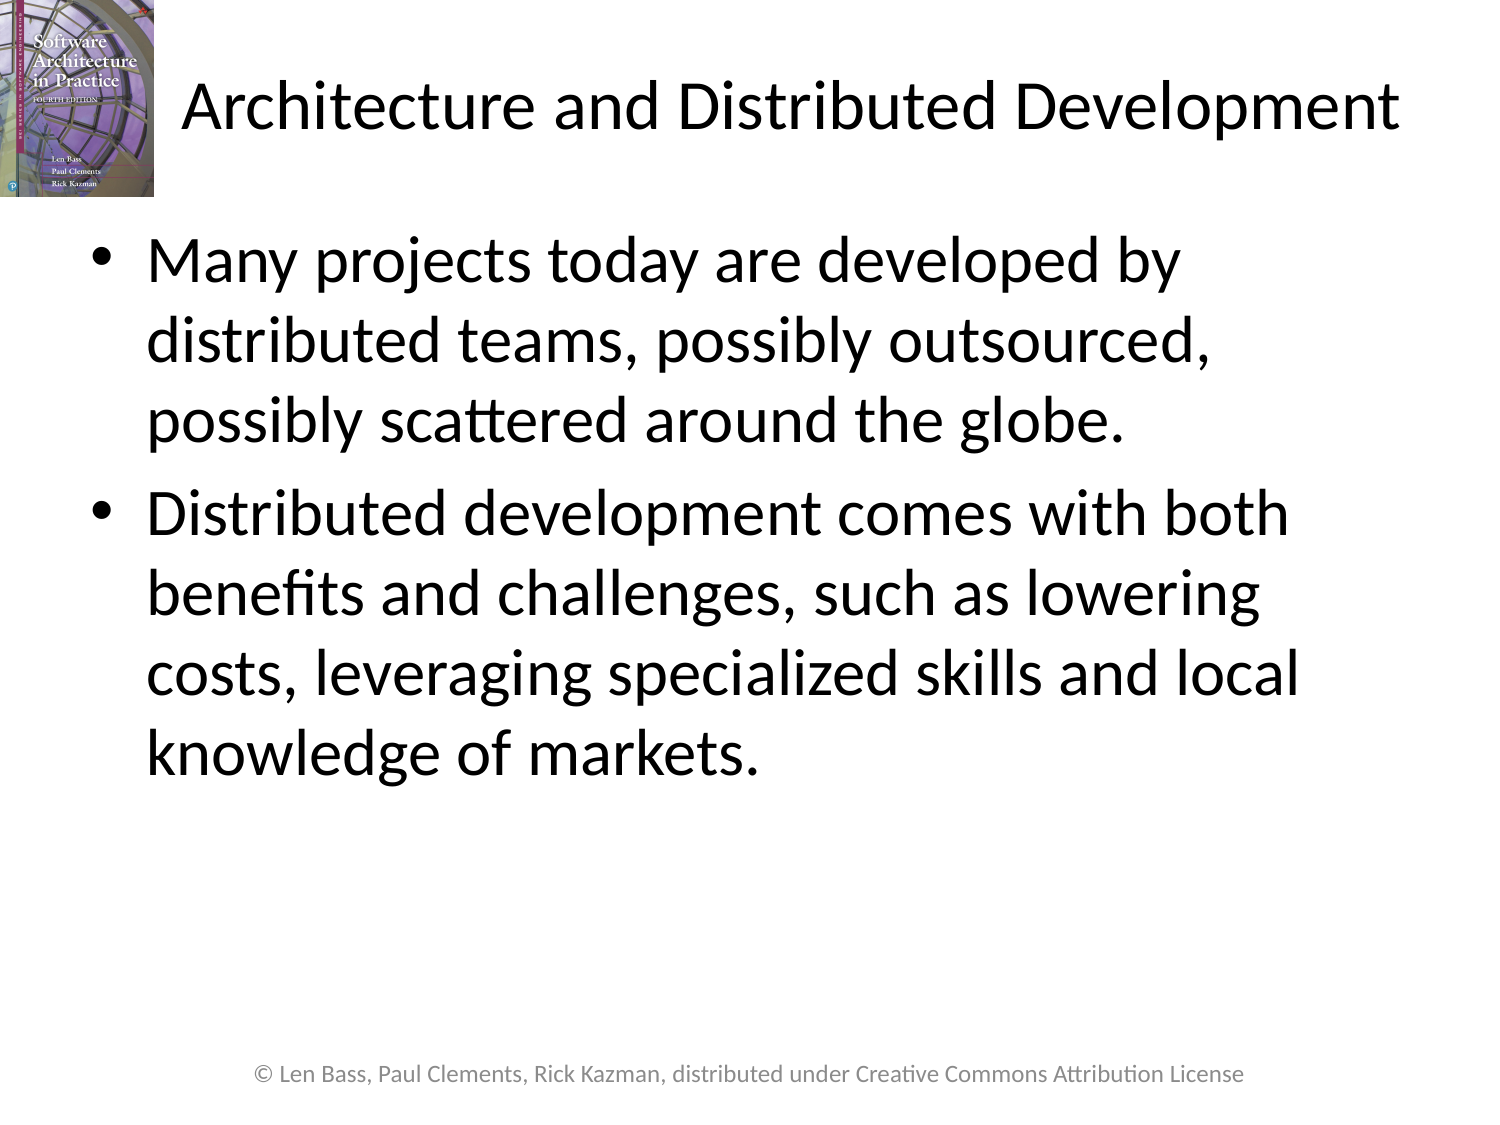

# Architecture and Distributed Development
Many projects today are developed by distributed teams, possibly outsourced, possibly scattered around the globe.
Distributed development comes with both benefits and challenges, such as lowering costs, leveraging specialized skills and local knowledge of markets.

© Len Bass, Paul Clements, Rick Kazman, distributed under Creative Commons Attribution License